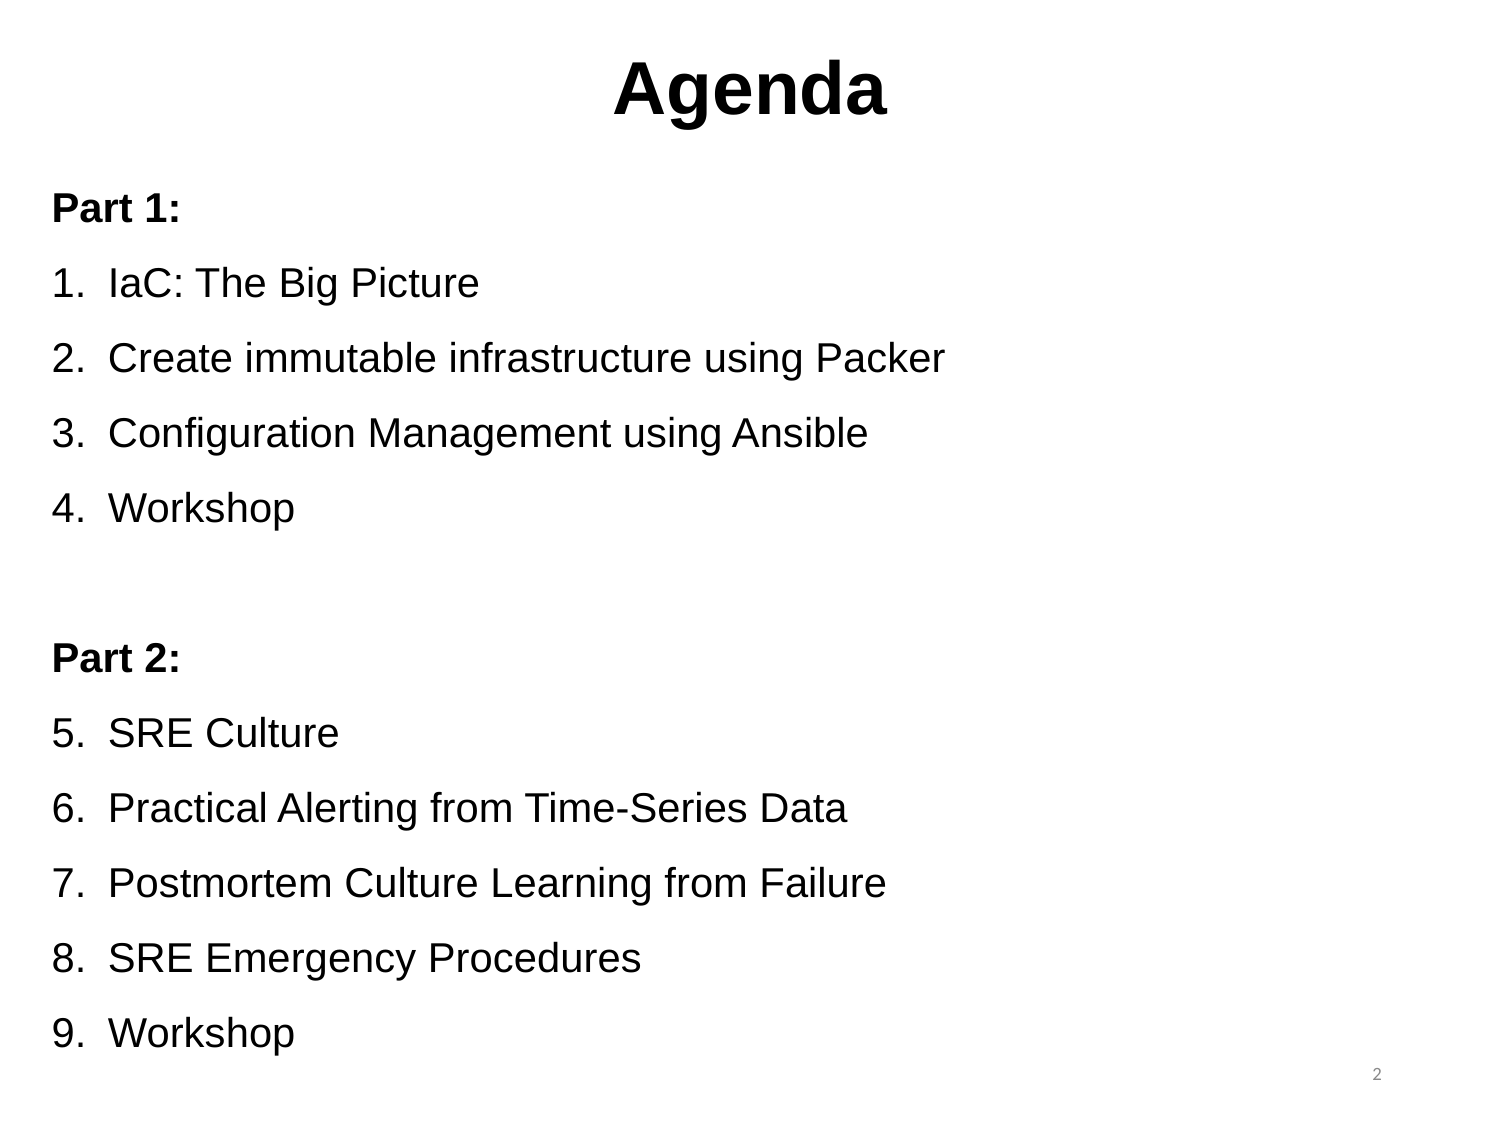

# Agenda
Part 1:
IaC: The Big Picture
Create immutable infrastructure using Packer
Configuration Management using Ansible
Workshop

Part 2:
SRE Culture
Practical Alerting from Time-Series Data
Postmortem Culture Learning from Failure
SRE Emergency Procedures
Workshop
2